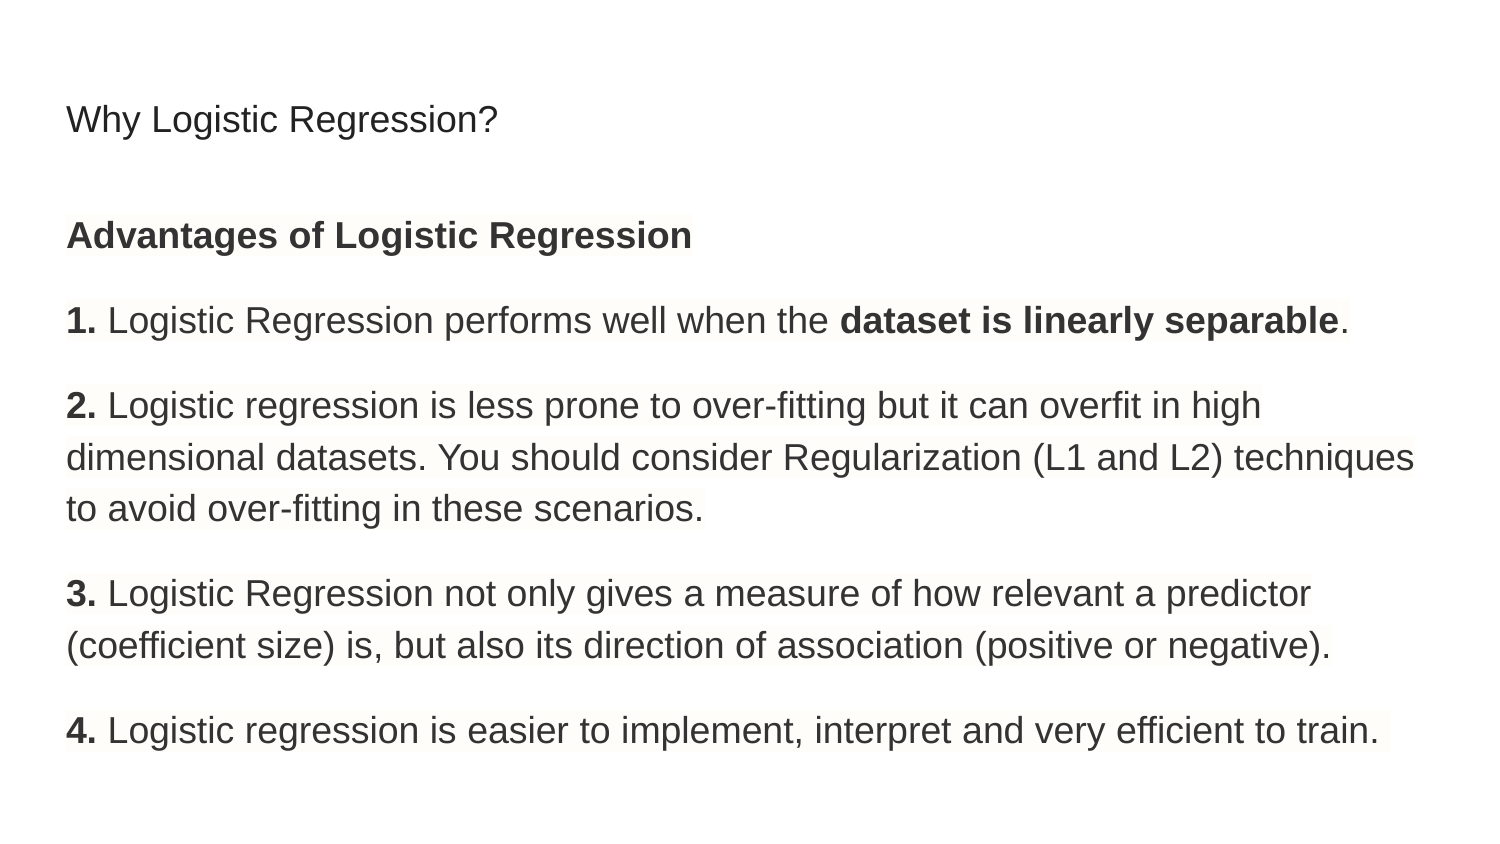

# Why Logistic Regression?
Advantages of Logistic Regression
1. Logistic Regression performs well when the dataset is linearly separable.
2. Logistic regression is less prone to over-fitting but it can overfit in high dimensional datasets. You should consider Regularization (L1 and L2) techniques to avoid over-fitting in these scenarios.
3. Logistic Regression not only gives a measure of how relevant a predictor (coefficient size) is, but also its direction of association (positive or negative).
4. Logistic regression is easier to implement, interpret and very efficient to train.